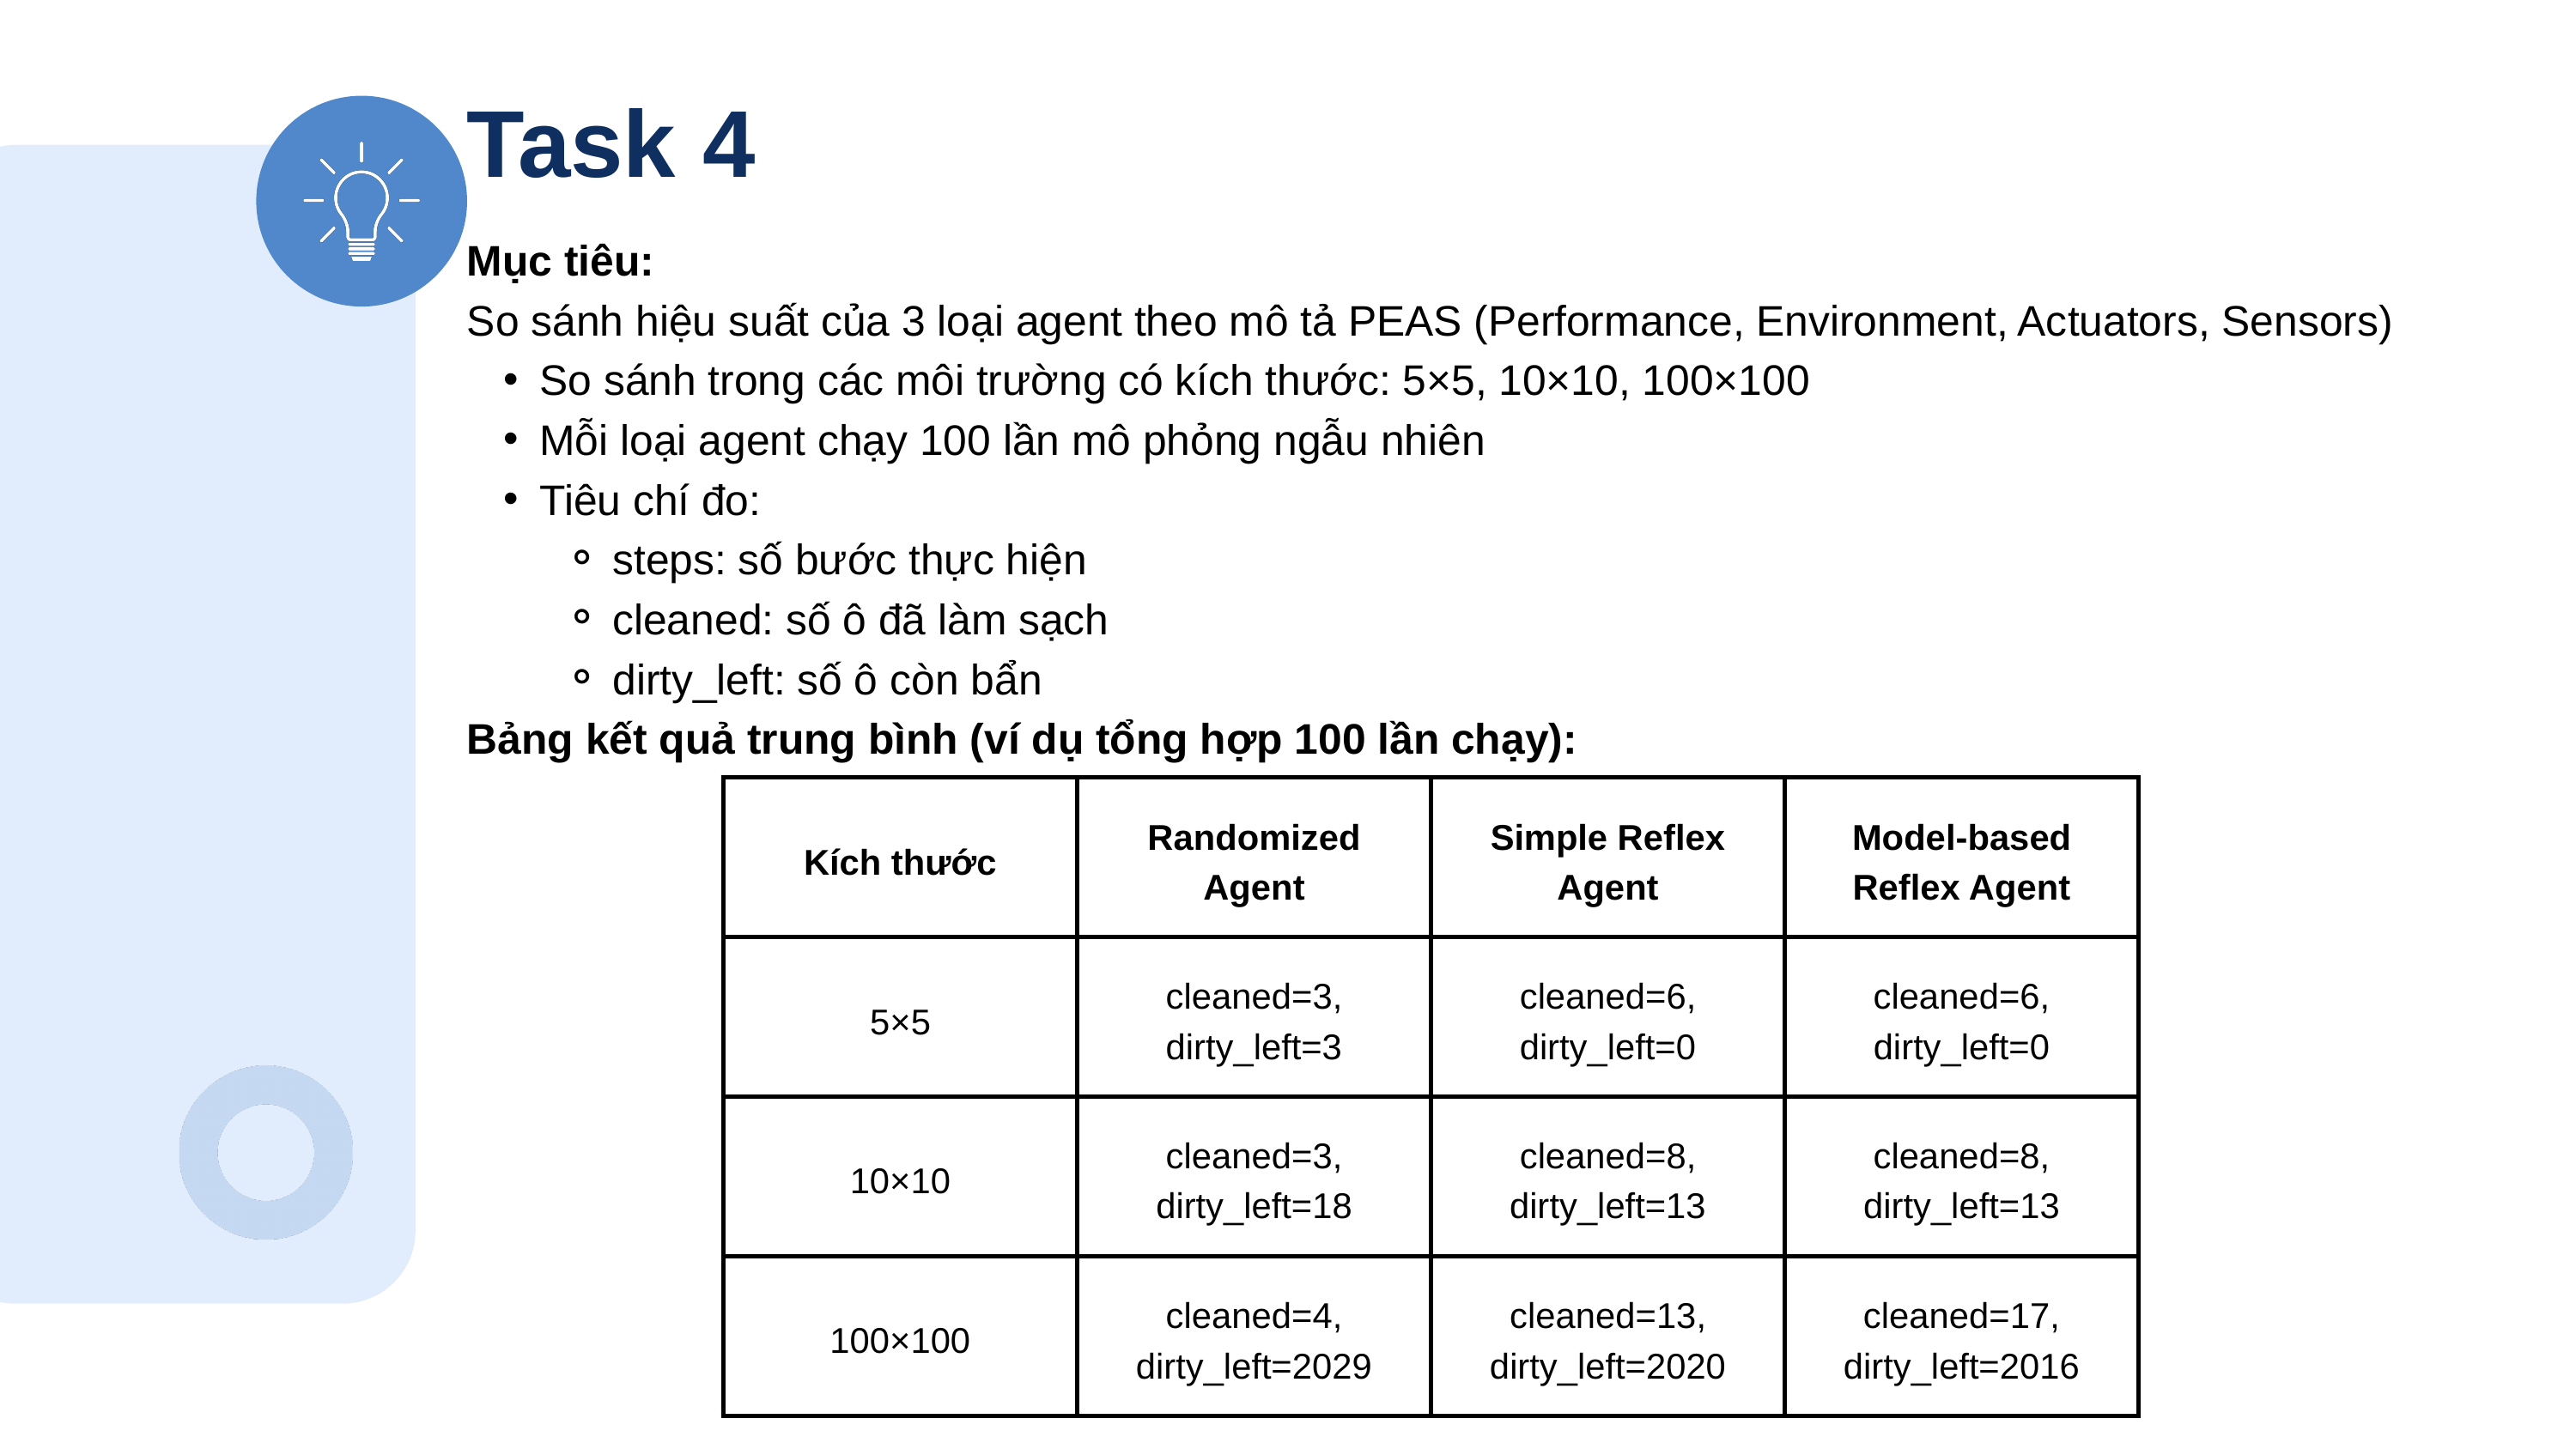

Task 4

Mục tiêu:
So sánh hiệu suất của 3 loại agent theo mô tả PEAS (Performance, Environment, Actuators, Sensors)
So sánh trong các môi trường có kích thước: 5×5, 10×10, 100×100
Mỗi loại agent chạy 100 lần mô phỏng ngẫu nhiên
Tiêu chí đo:
steps: số bước thực hiện
cleaned: số ô đã làm sạch
dirty_left: số ô còn bẩn
Bảng kết quả trung bình (ví dụ tổng hợp 100 lần chạy):
Arctic Area Protection
| Kích thước | Randomized Agent | Simple Reflex Agent | Model-based Reflex Agent |
| --- | --- | --- | --- |
| 5×5 | cleaned=3, dirty\_left=3 | cleaned=6, dirty\_left=0 | cleaned=6, dirty\_left=0 |
| 10×10 | cleaned=3, dirty\_left=18 | cleaned=8, dirty\_left=13 | cleaned=8, dirty\_left=13 |
| 100×100 | cleaned=4, dirty\_left=2029 | cleaned=13, dirty\_left=2020 | cleaned=17, dirty\_left=2016 |